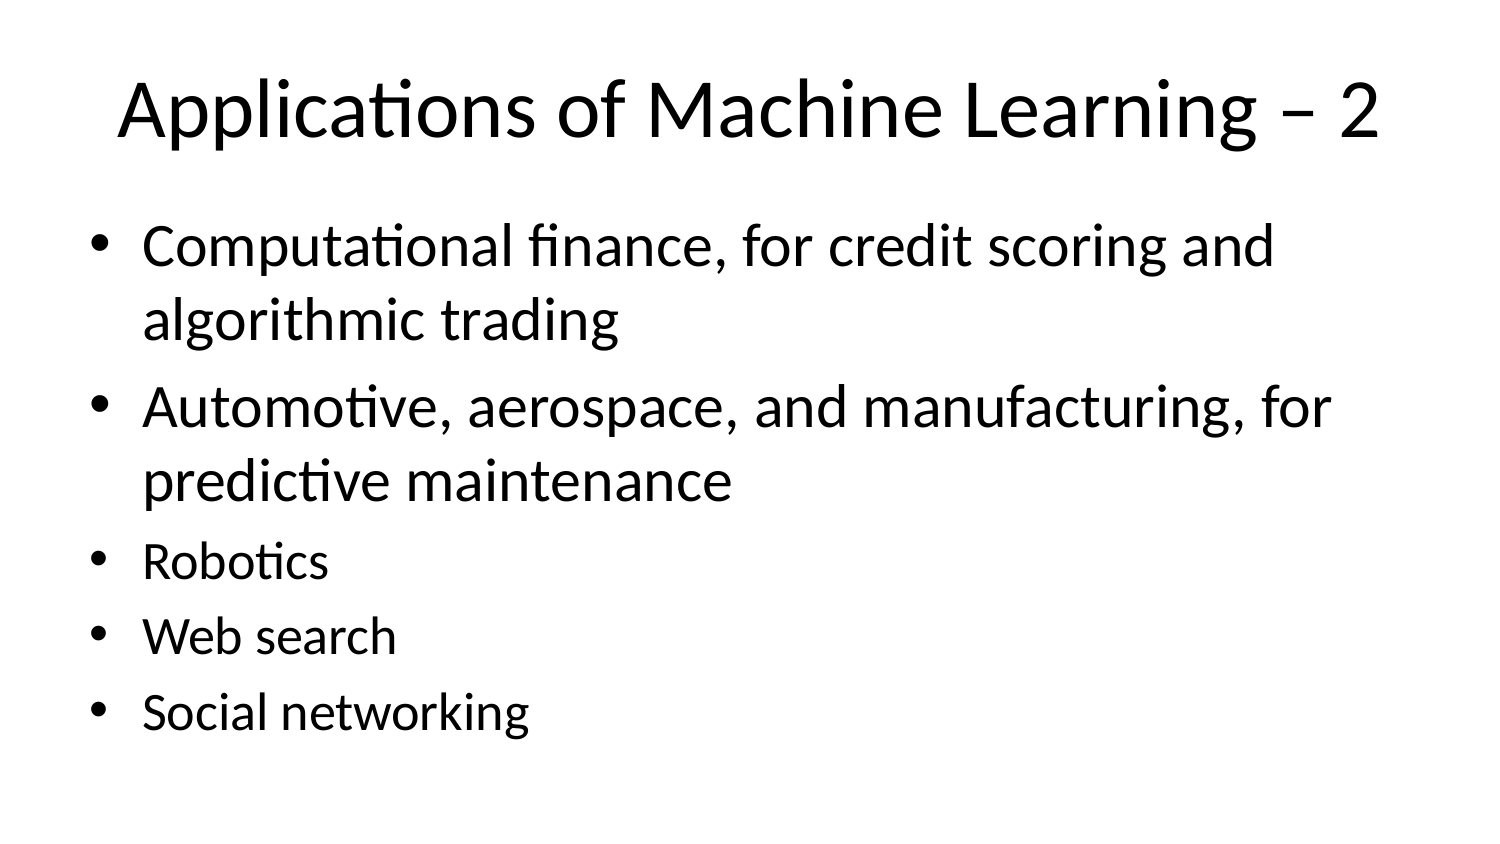

Applications of Machine Learning – 2
Computational finance, for credit scoring and algorithmic trading
Automotive, aerospace, and manufacturing, for predictive maintenance
Robotics
Web search
Social networking